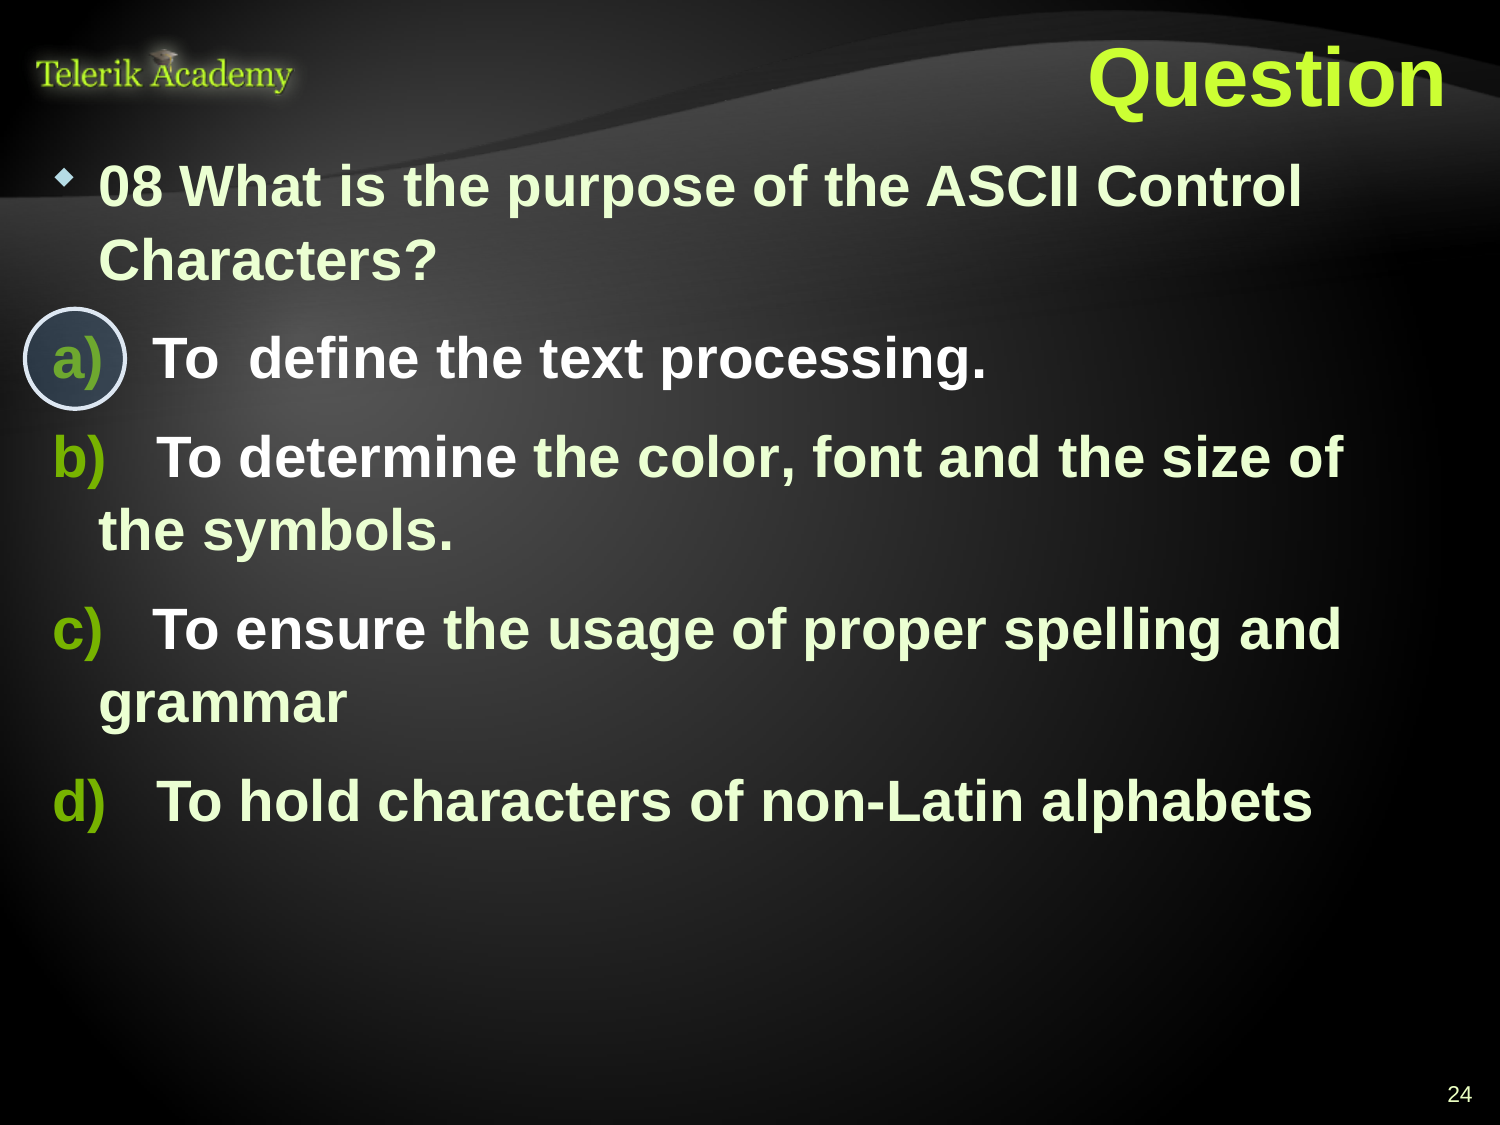

# Question
08 What is the purpose of the ASCII Control Characters?
а)   To	define the text processing.
b)   To determine the color, font and the size of the symbols.
c)   To ensure the usage of proper spelling and grammar
d)   To hold characters of non-Latin alphabets

24